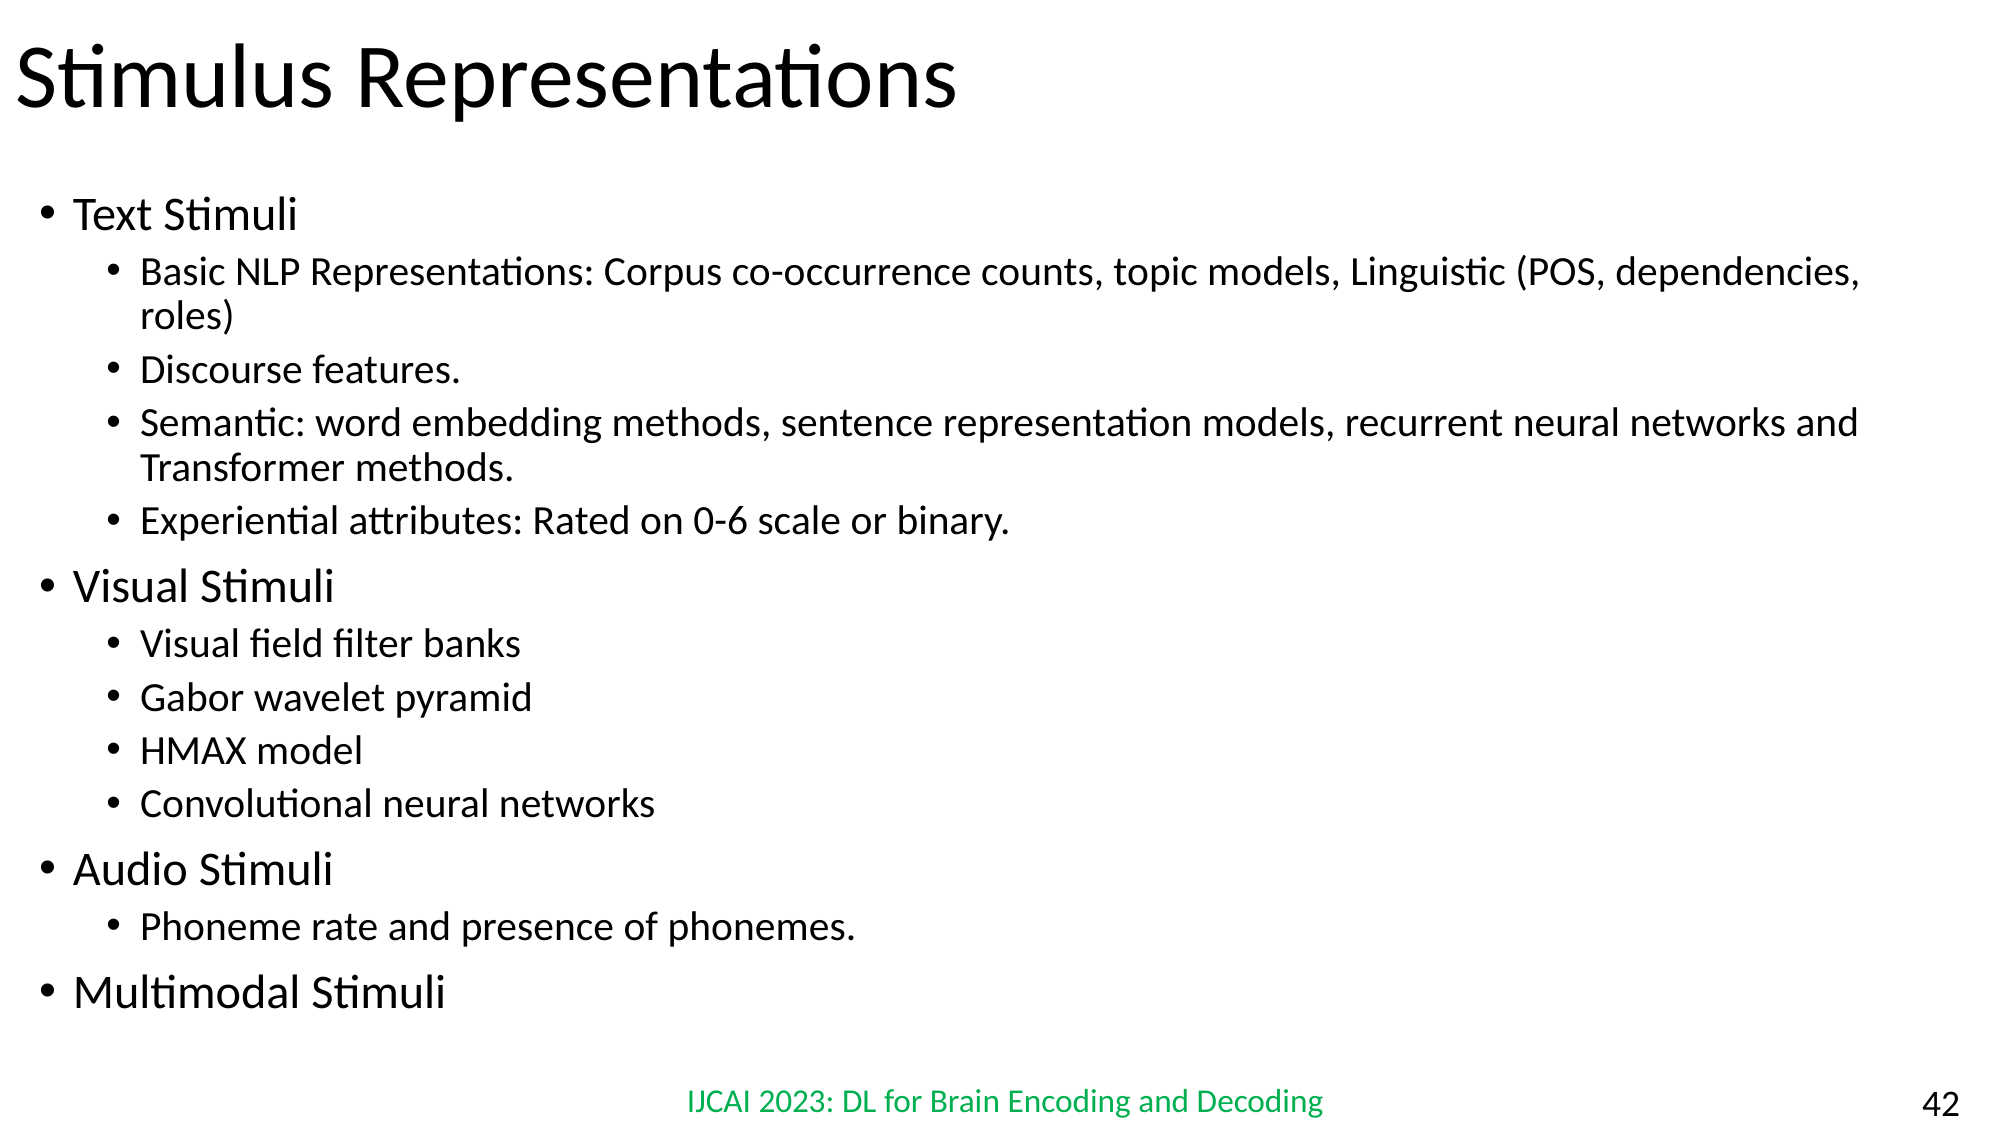

# Stimulus Representations
Text Stimuli
Basic NLP Representations: Corpus co-occurrence counts, topic models, Linguistic (POS, dependencies, roles)
Discourse features.
Semantic: word embedding methods, sentence representation models, recurrent neural networks and Transformer methods.
Experiential attributes: Rated on 0-6 scale or binary.
Visual Stimuli
Visual field filter banks
Gabor wavelet pyramid
HMAX model
Convolutional neural networks
Audio Stimuli
Phoneme rate and presence of phonemes.
Multimodal Stimuli

IJCAI 2023: DL for Brain Encoding and Decoding
42